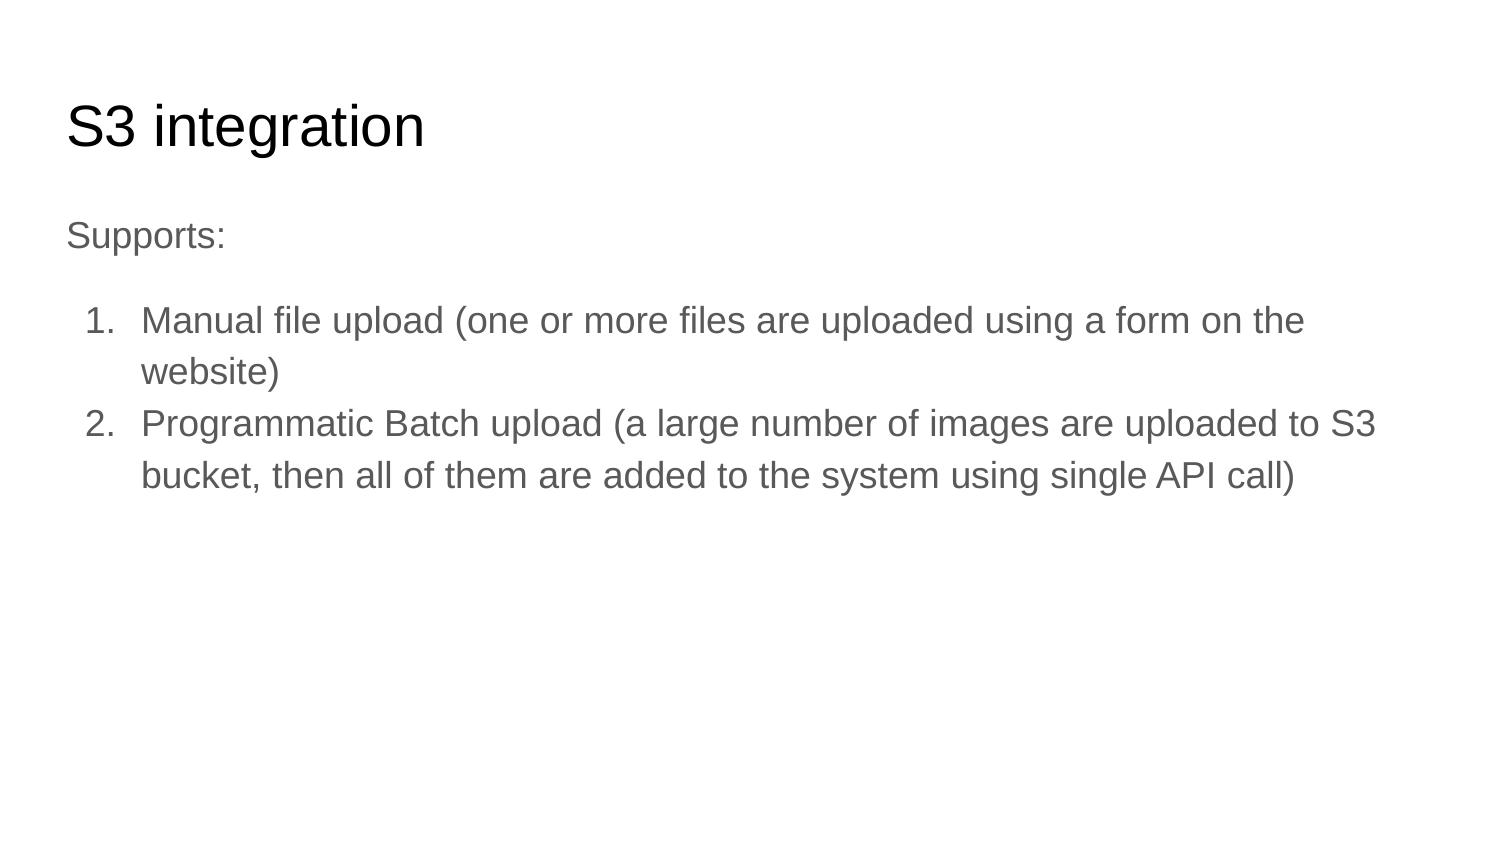

# S3 integration
Supports:
Manual file upload (one or more files are uploaded using a form on the website)
Programmatic Batch upload (a large number of images are uploaded to S3 bucket, then all of them are added to the system using single API call)